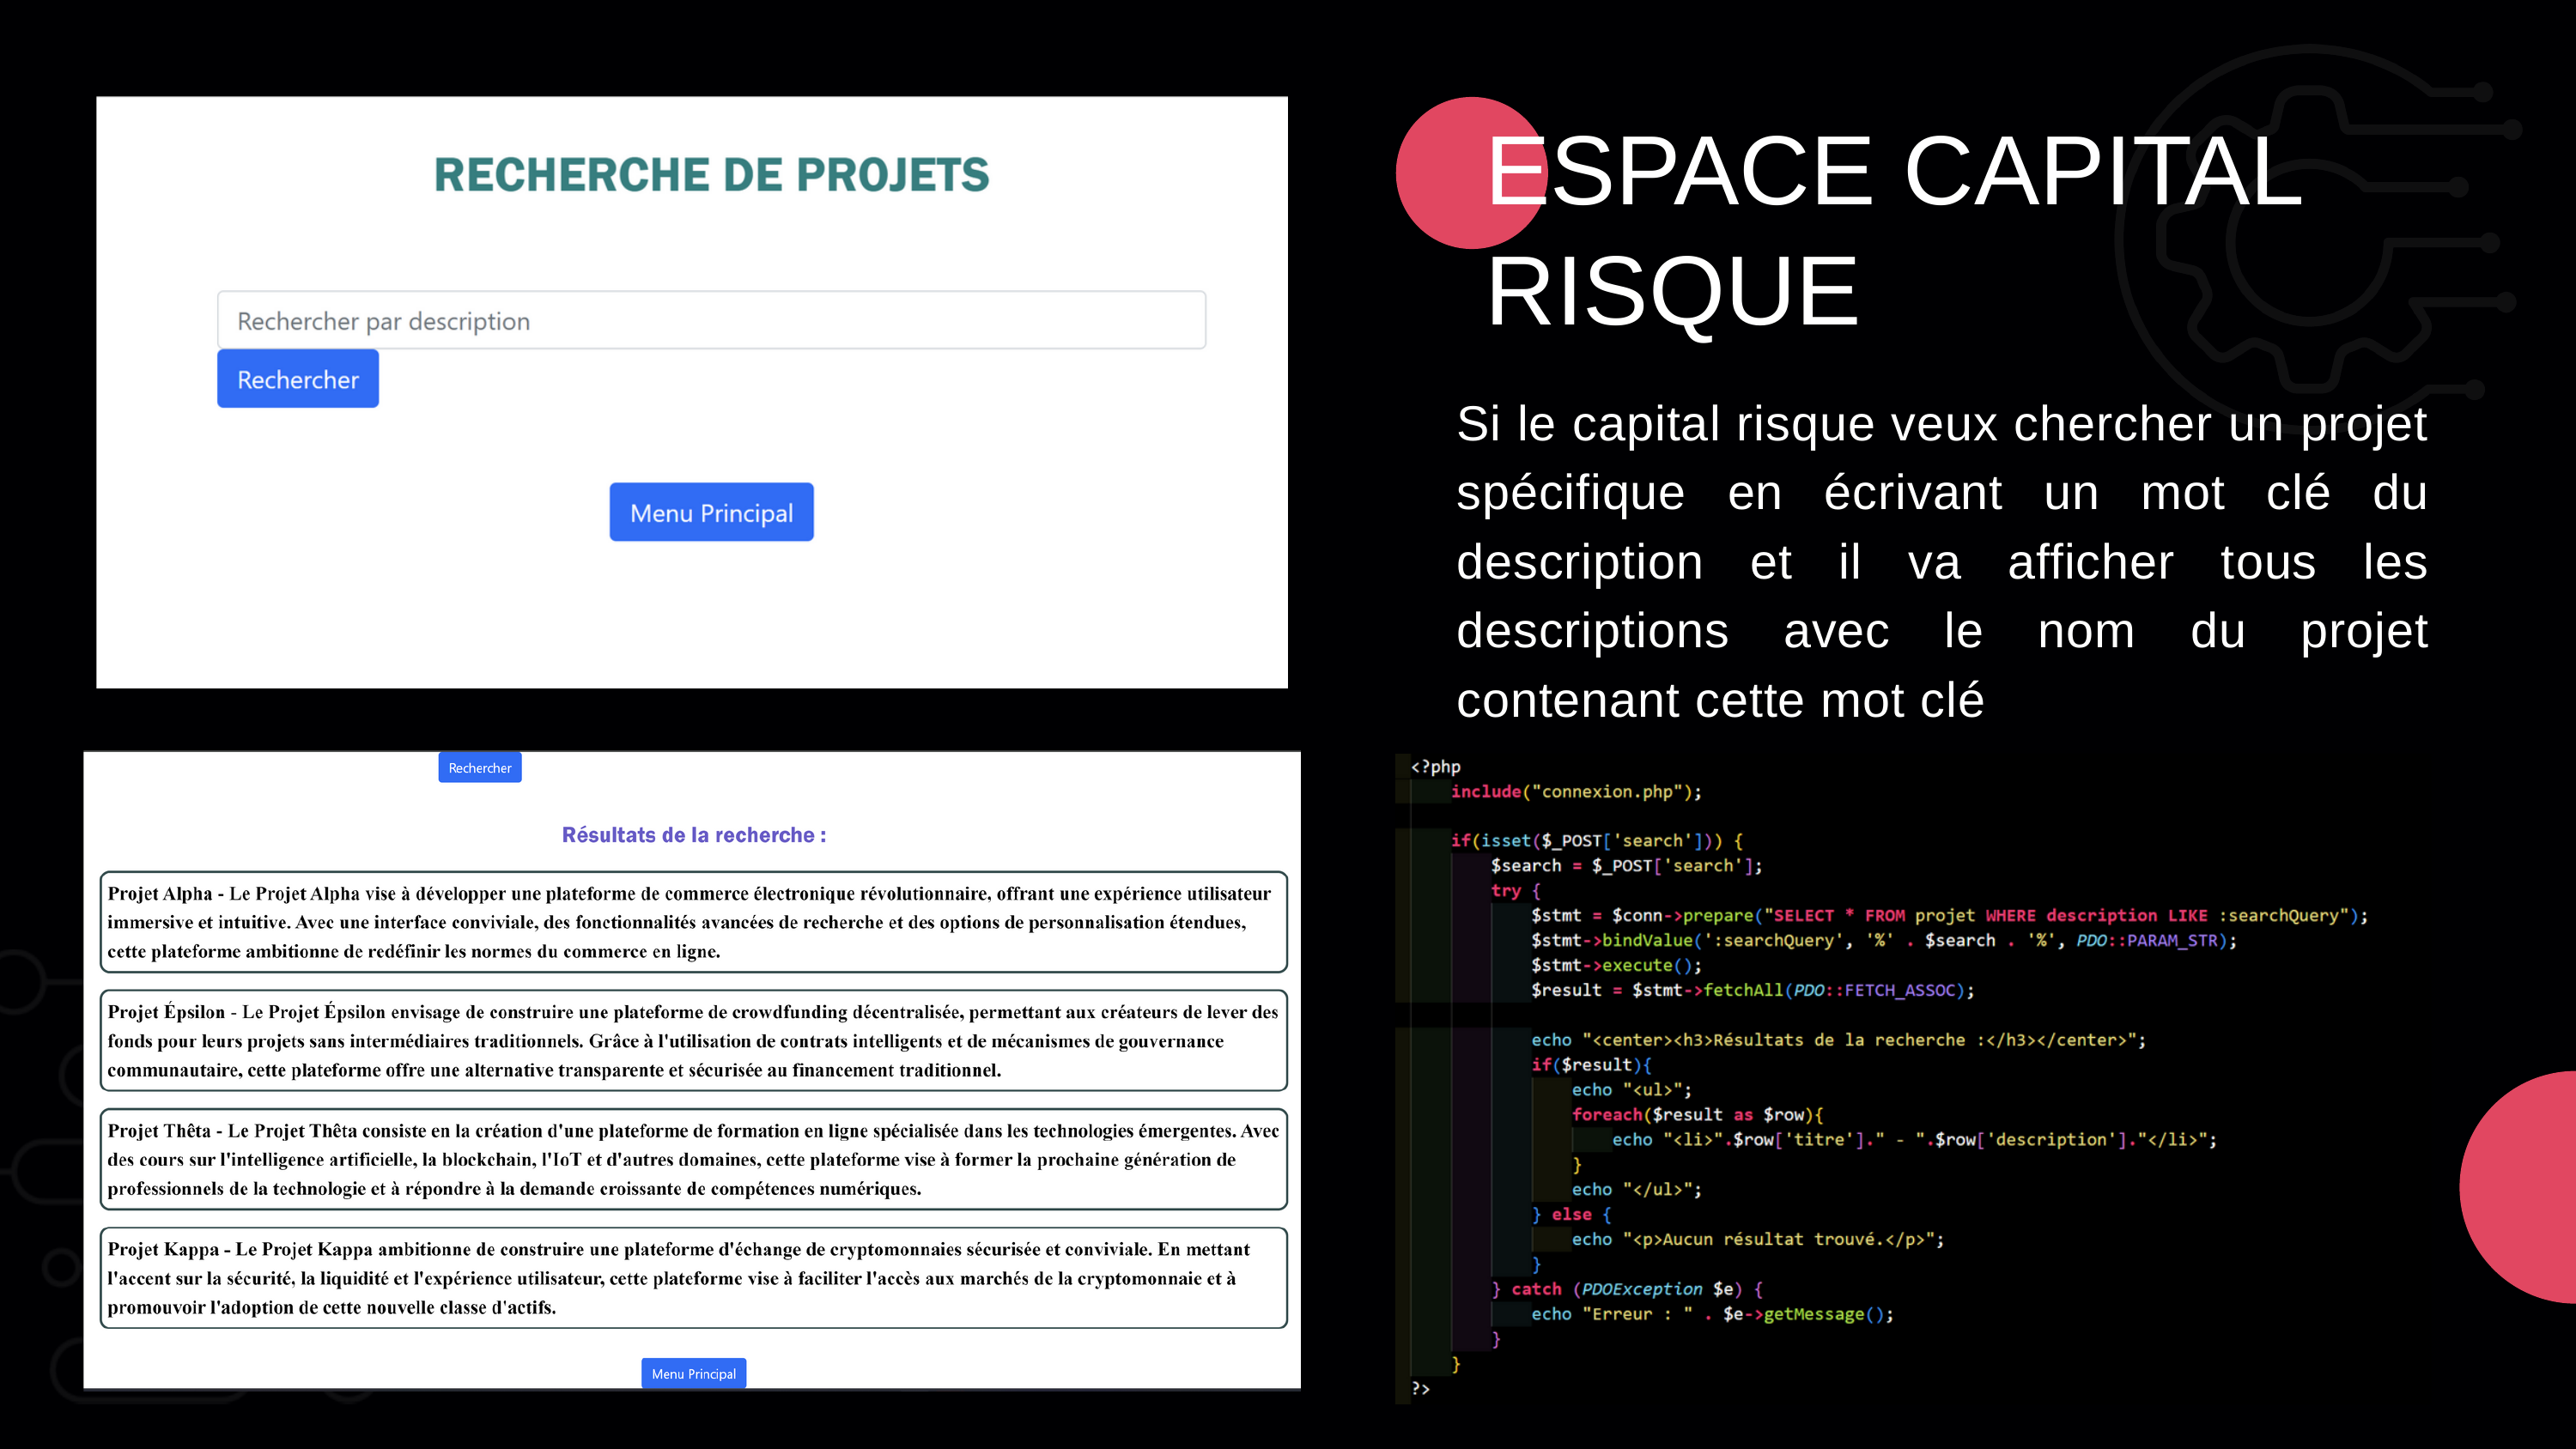

ESPACE CAPITAL RISQUE
Si le capital risque veux chercher un projet spécifique en écrivant un mot clé du description et il va afficher tous les descriptions avec le nom du projet contenant cette mot clé